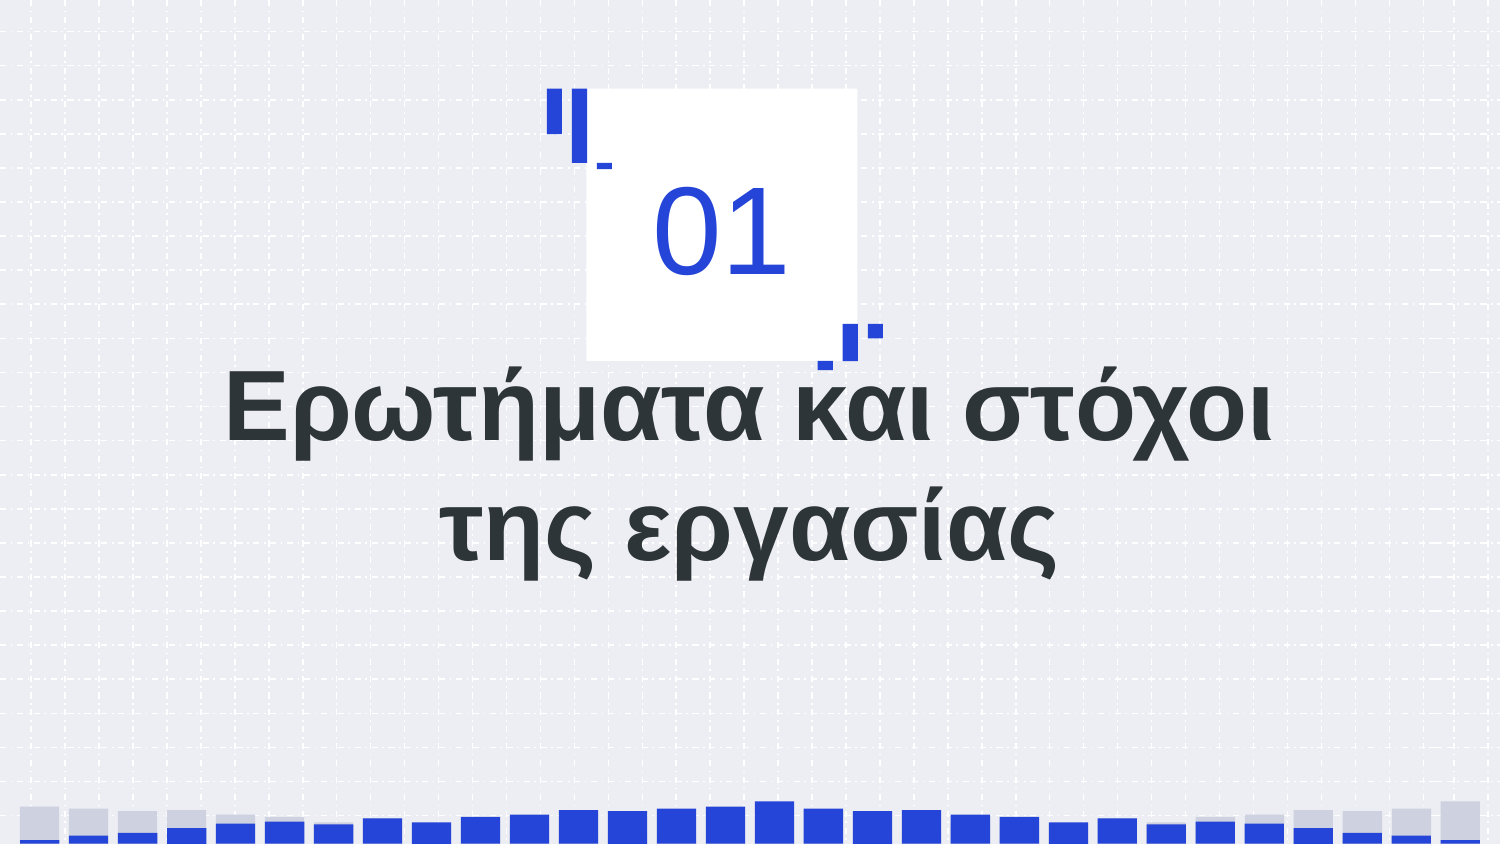

01

# Ερωτήματα και στόχοι της εργασίας